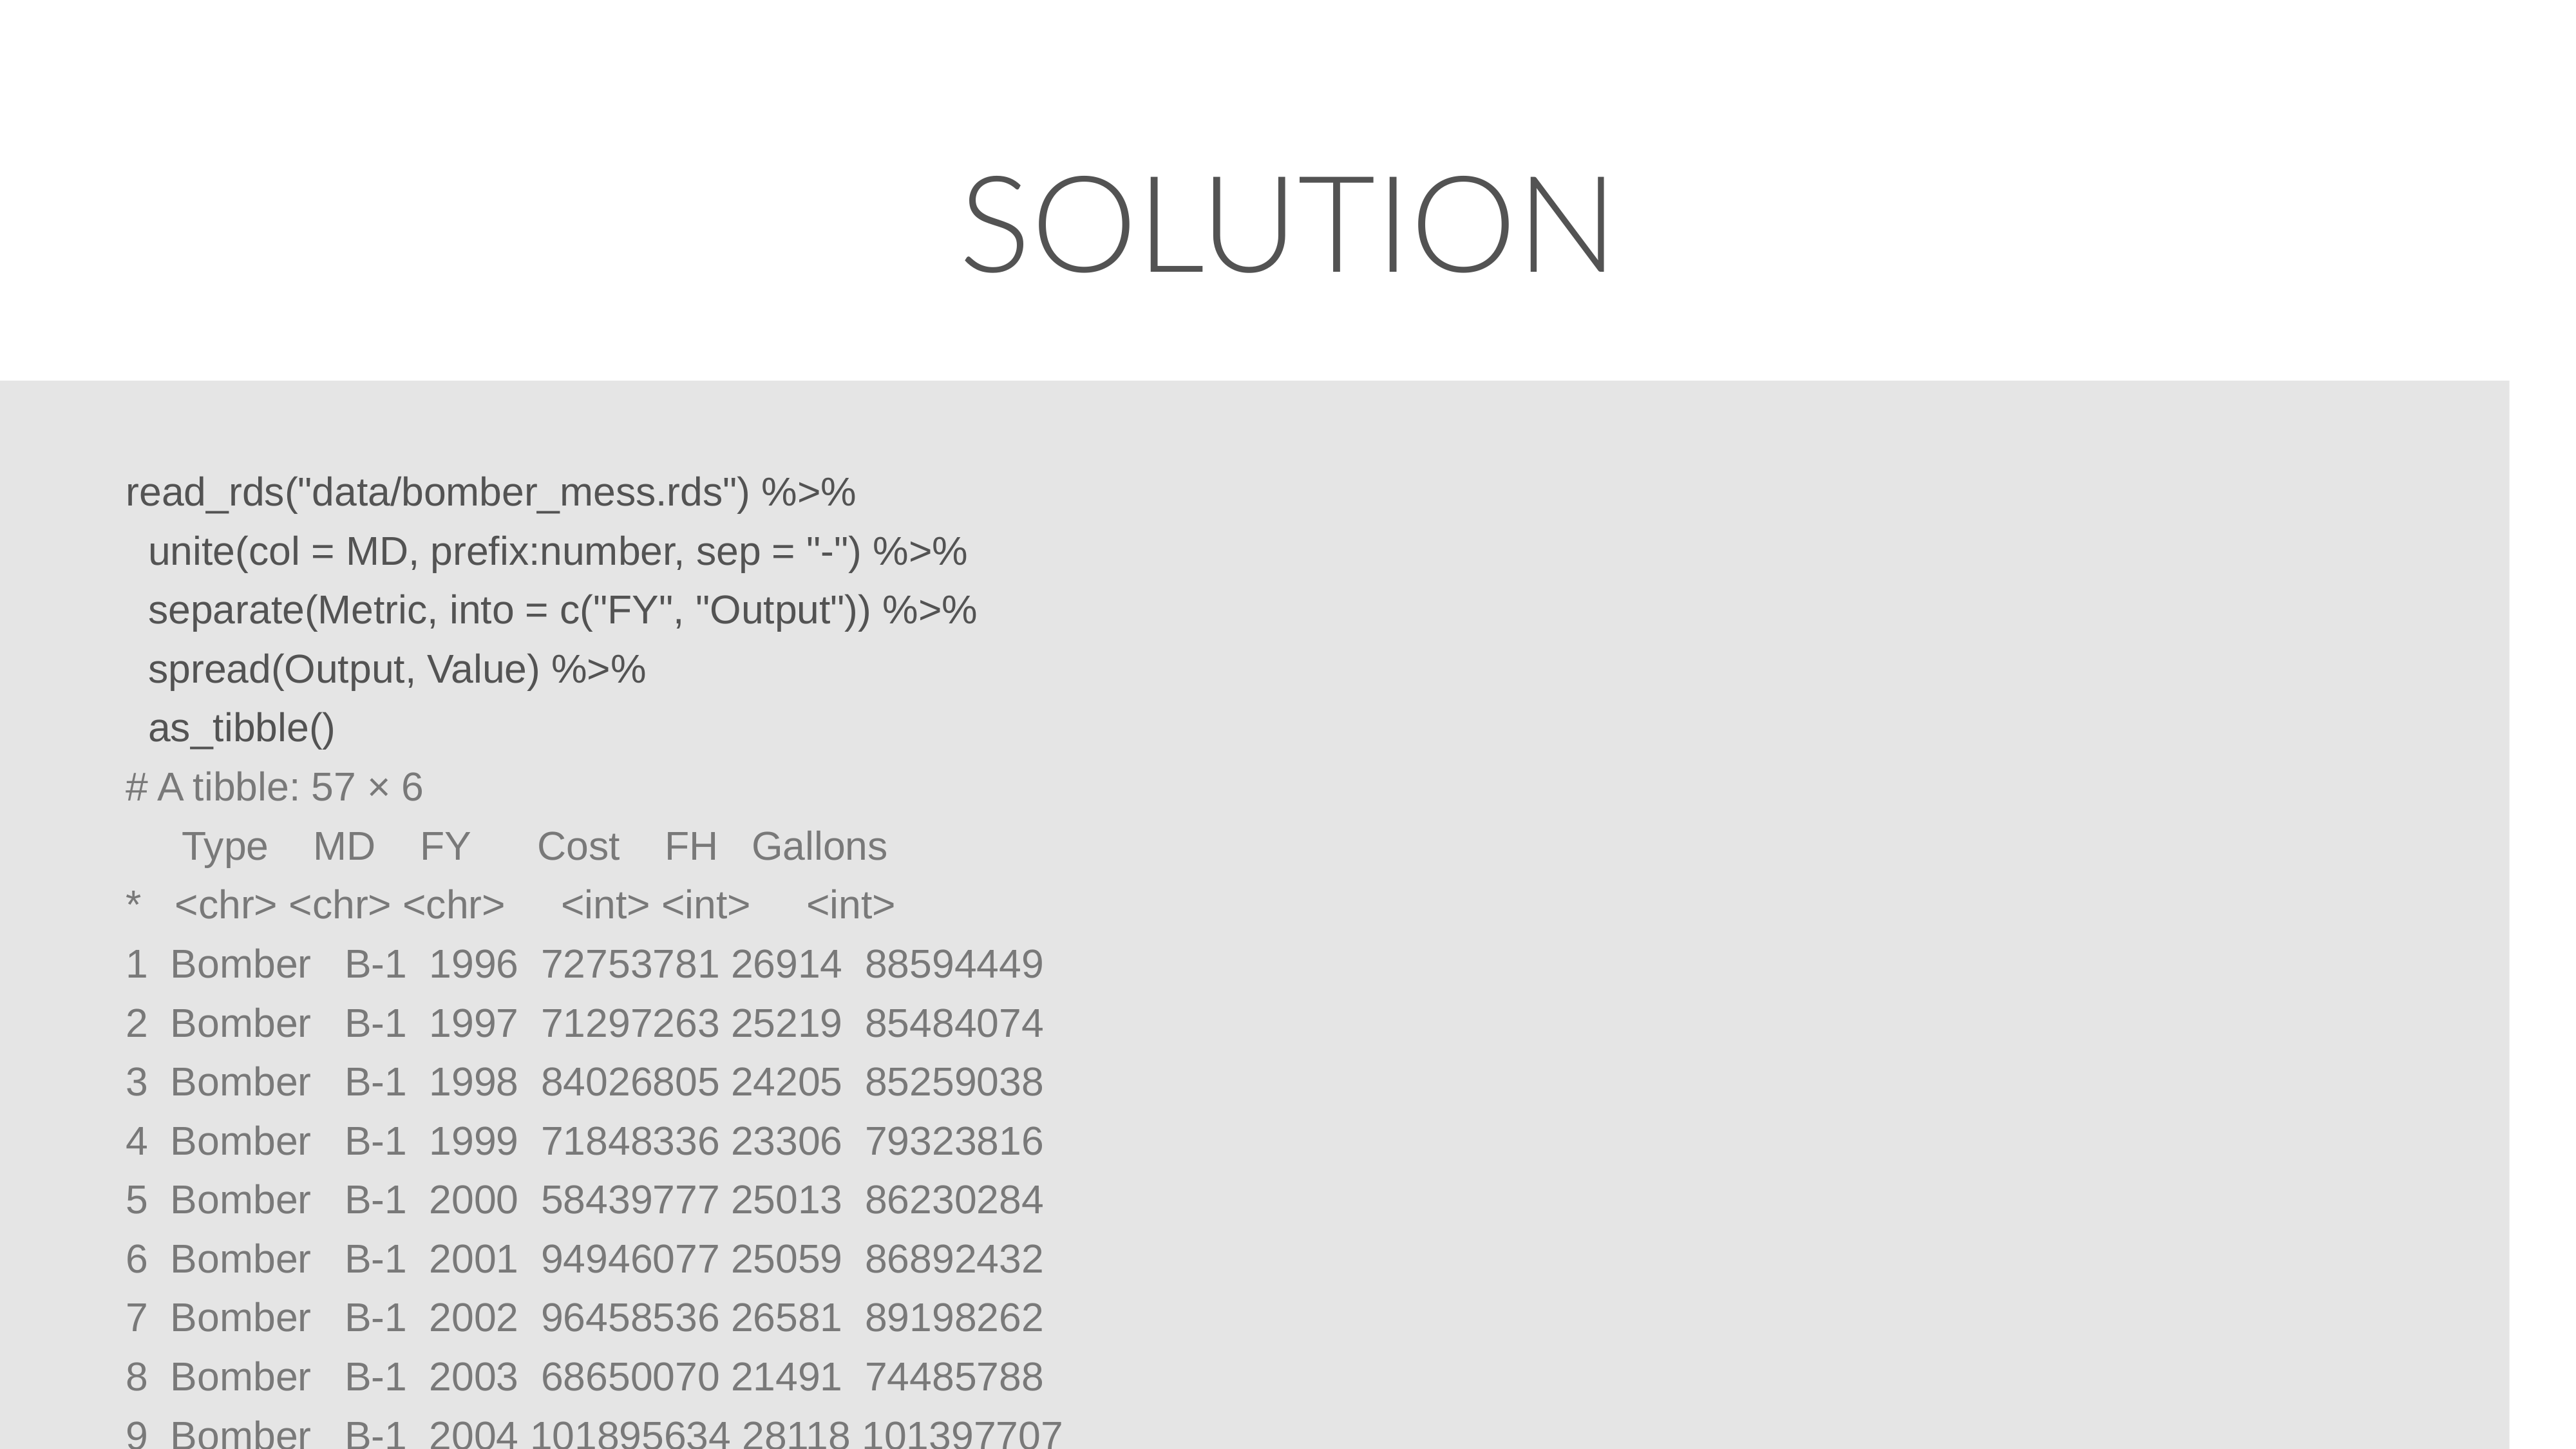

# Solution
read_rds("data/bomber_mess.rds") %>%
  unite(col = MD, prefix:number, sep = "-") %>%
  separate(Metric, into = c("FY", "Output")) %>%
  spread(Output, Value) %>%
  as_tibble()
# A tibble: 57 × 6
     Type    MD    FY      Cost    FH   Gallons
*   <chr> <chr> <chr>     <int> <int>     <int>
1  Bomber   B-1  1996  72753781 26914  88594449
2  Bomber   B-1  1997  71297263 25219  85484074
3  Bomber   B-1  1998  84026805 24205  85259038
4  Bomber   B-1  1999  71848336 23306  79323816
5  Bomber   B-1  2000  58439777 25013  86230284
6  Bomber   B-1  2001  94946077 25059  86892432
7  Bomber   B-1  2002  96458536 26581  89198262
8  Bomber   B-1  2003  68650070 21491  74485788
9  Bomber   B-1  2004 101895634 28118 101397707
10 Bomber   B-1  2005 124816690 21859  78410415
# ... with 47 more rows